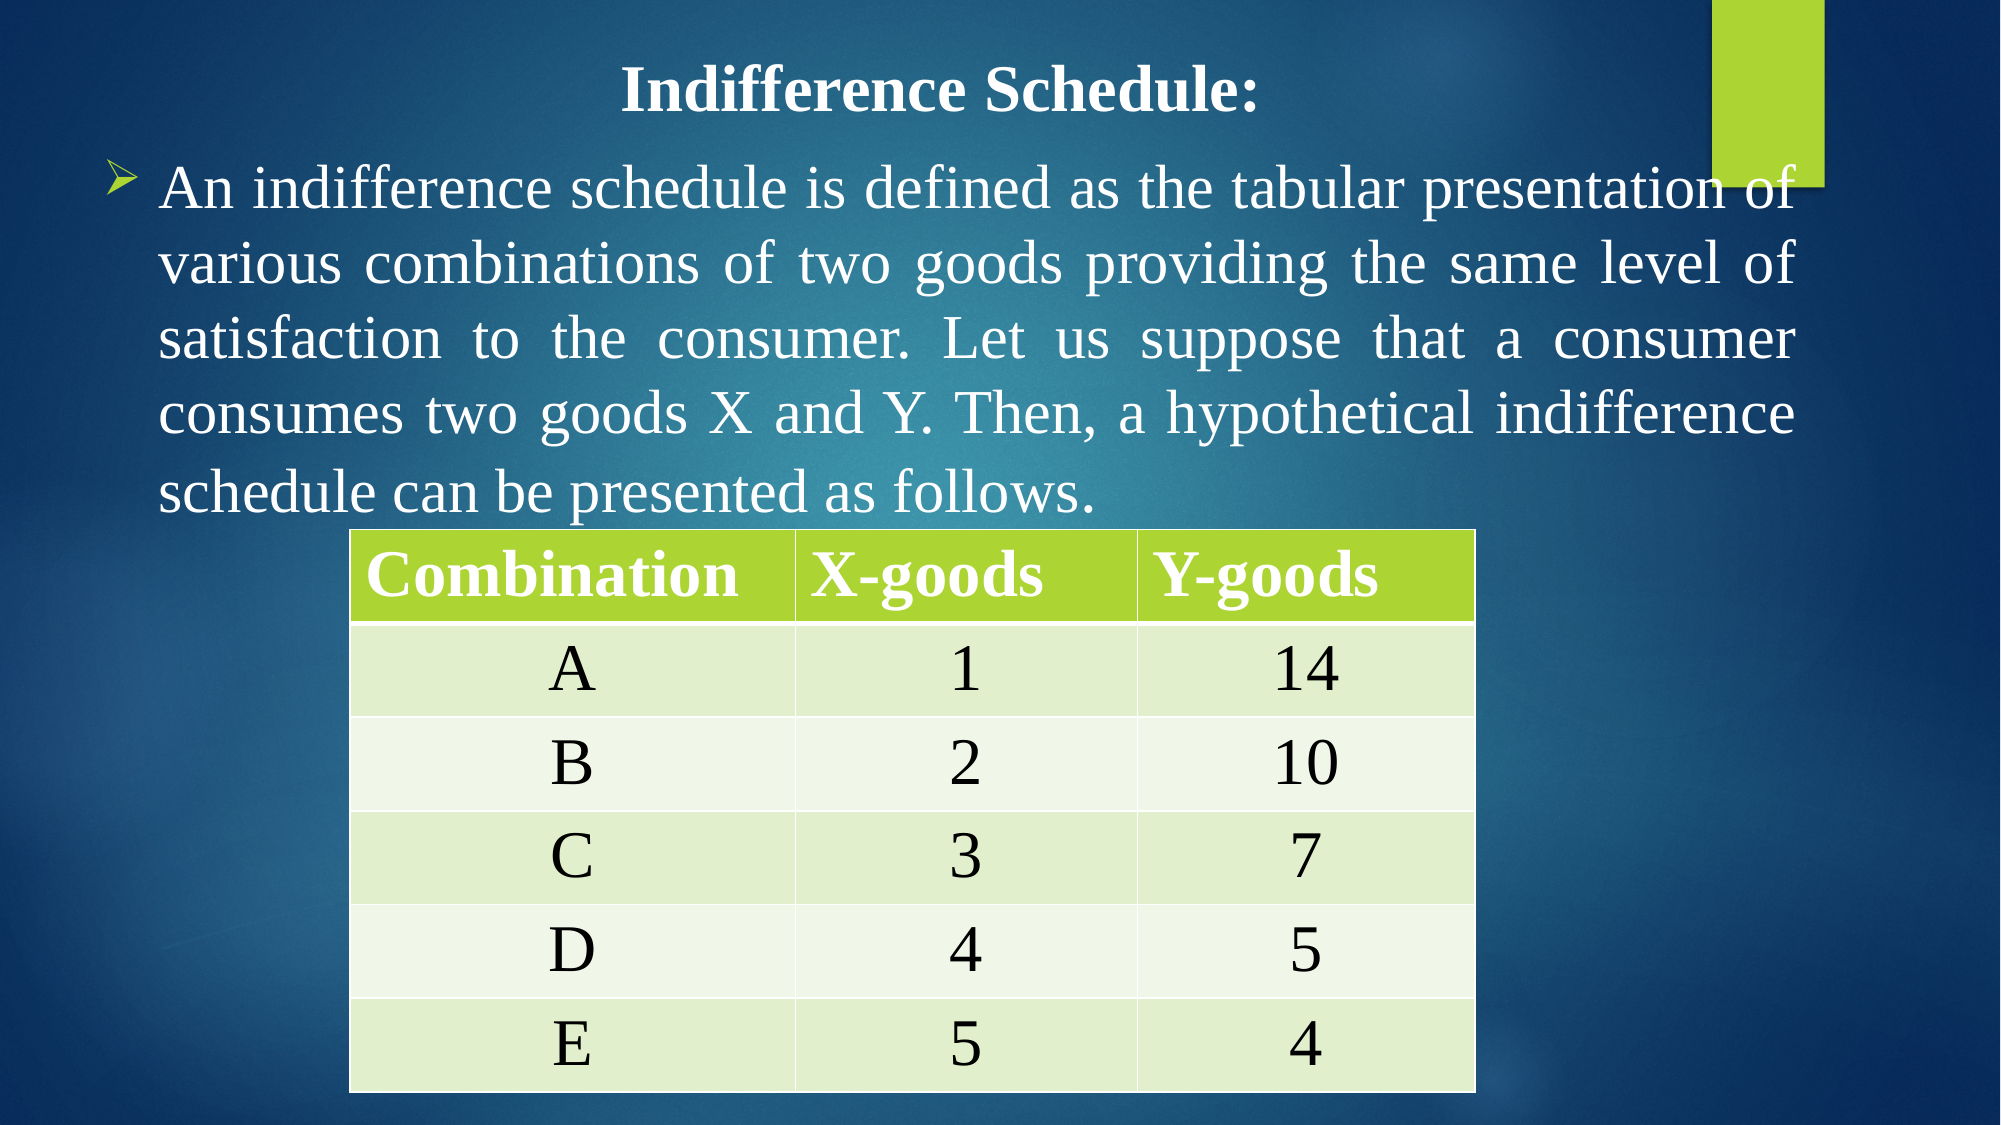

Indifference Schedule:
An indifference schedule is defined as the tabular presentation of various combinations of two goods providing the same level of satisfaction to the consumer. Let us suppose that a consumer consumes two goods X and Y. Then, a hypothetical indifference schedule can be presented as follows.
| Combination | X-goods | Y-goods |
| --- | --- | --- |
| A | 1 | 14 |
| B | 2 | 10 |
| C | 3 | 7 |
| D | 4 | 5 |
| E | 5 | 4 |